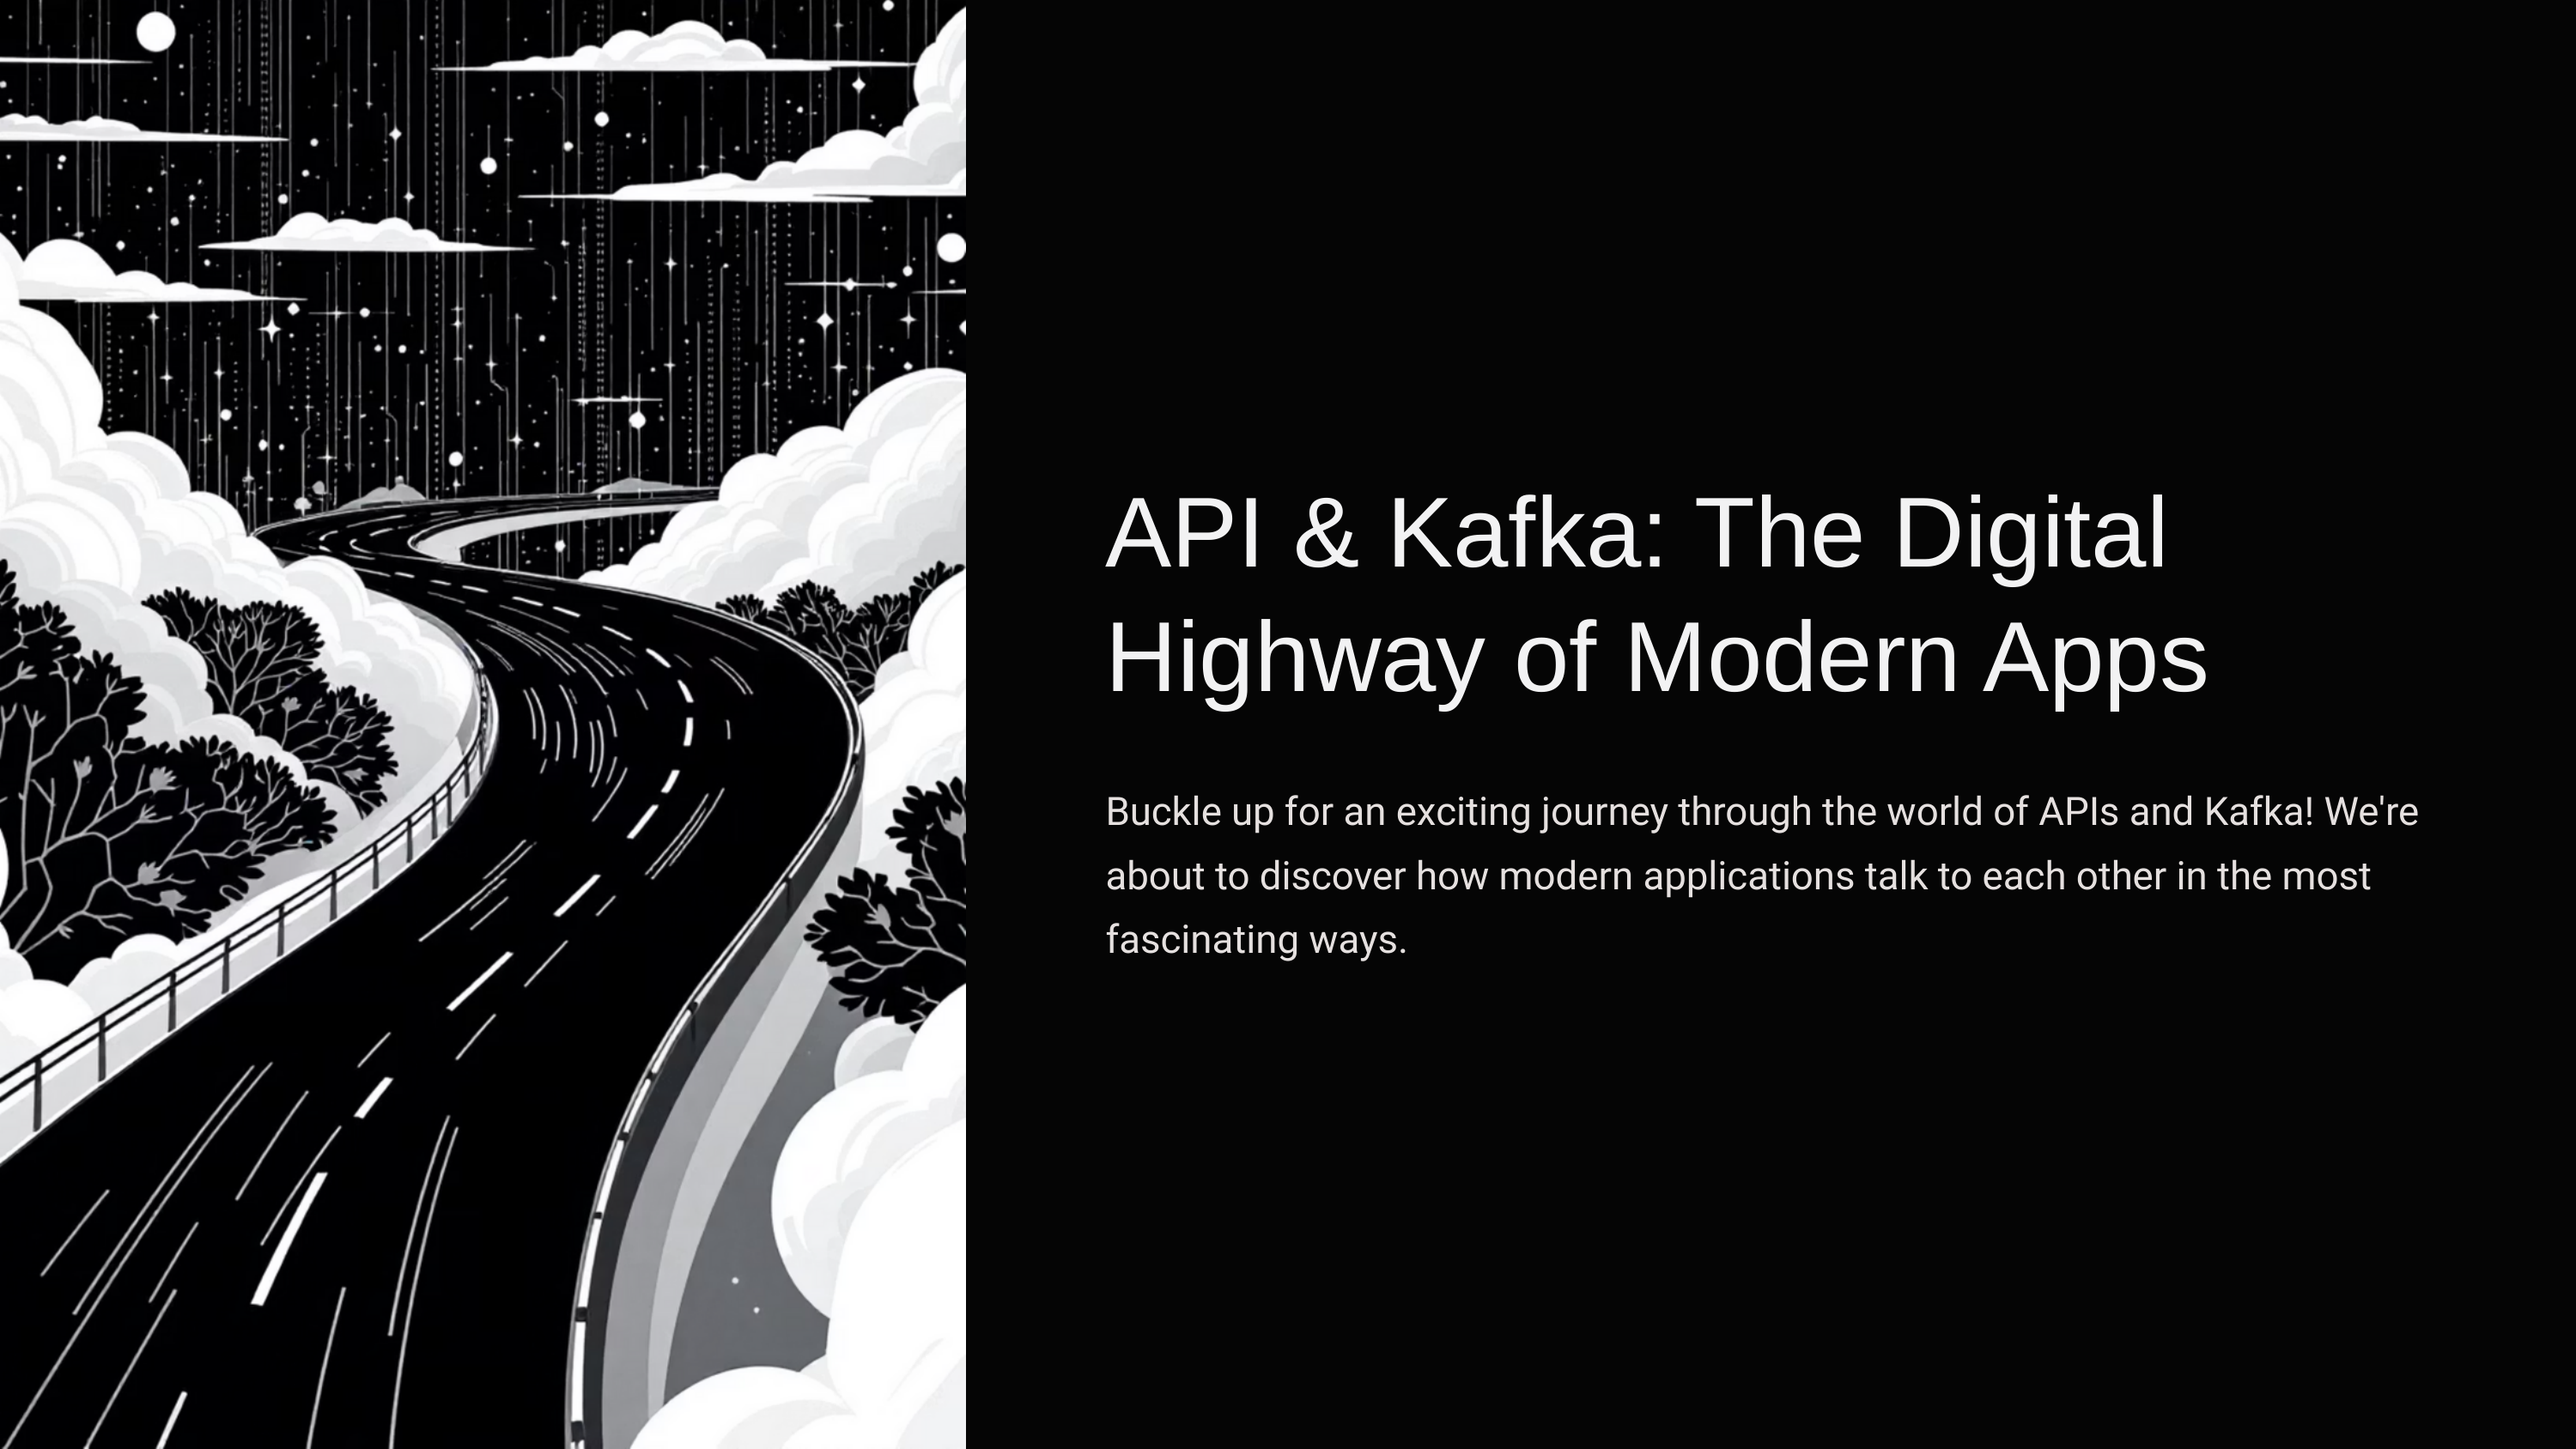

API & Kafka: The Digital Highway of Modern Apps
Buckle up for an exciting journey through the world of APIs and Kafka! We're about to discover how modern applications talk to each other in the most fascinating ways.